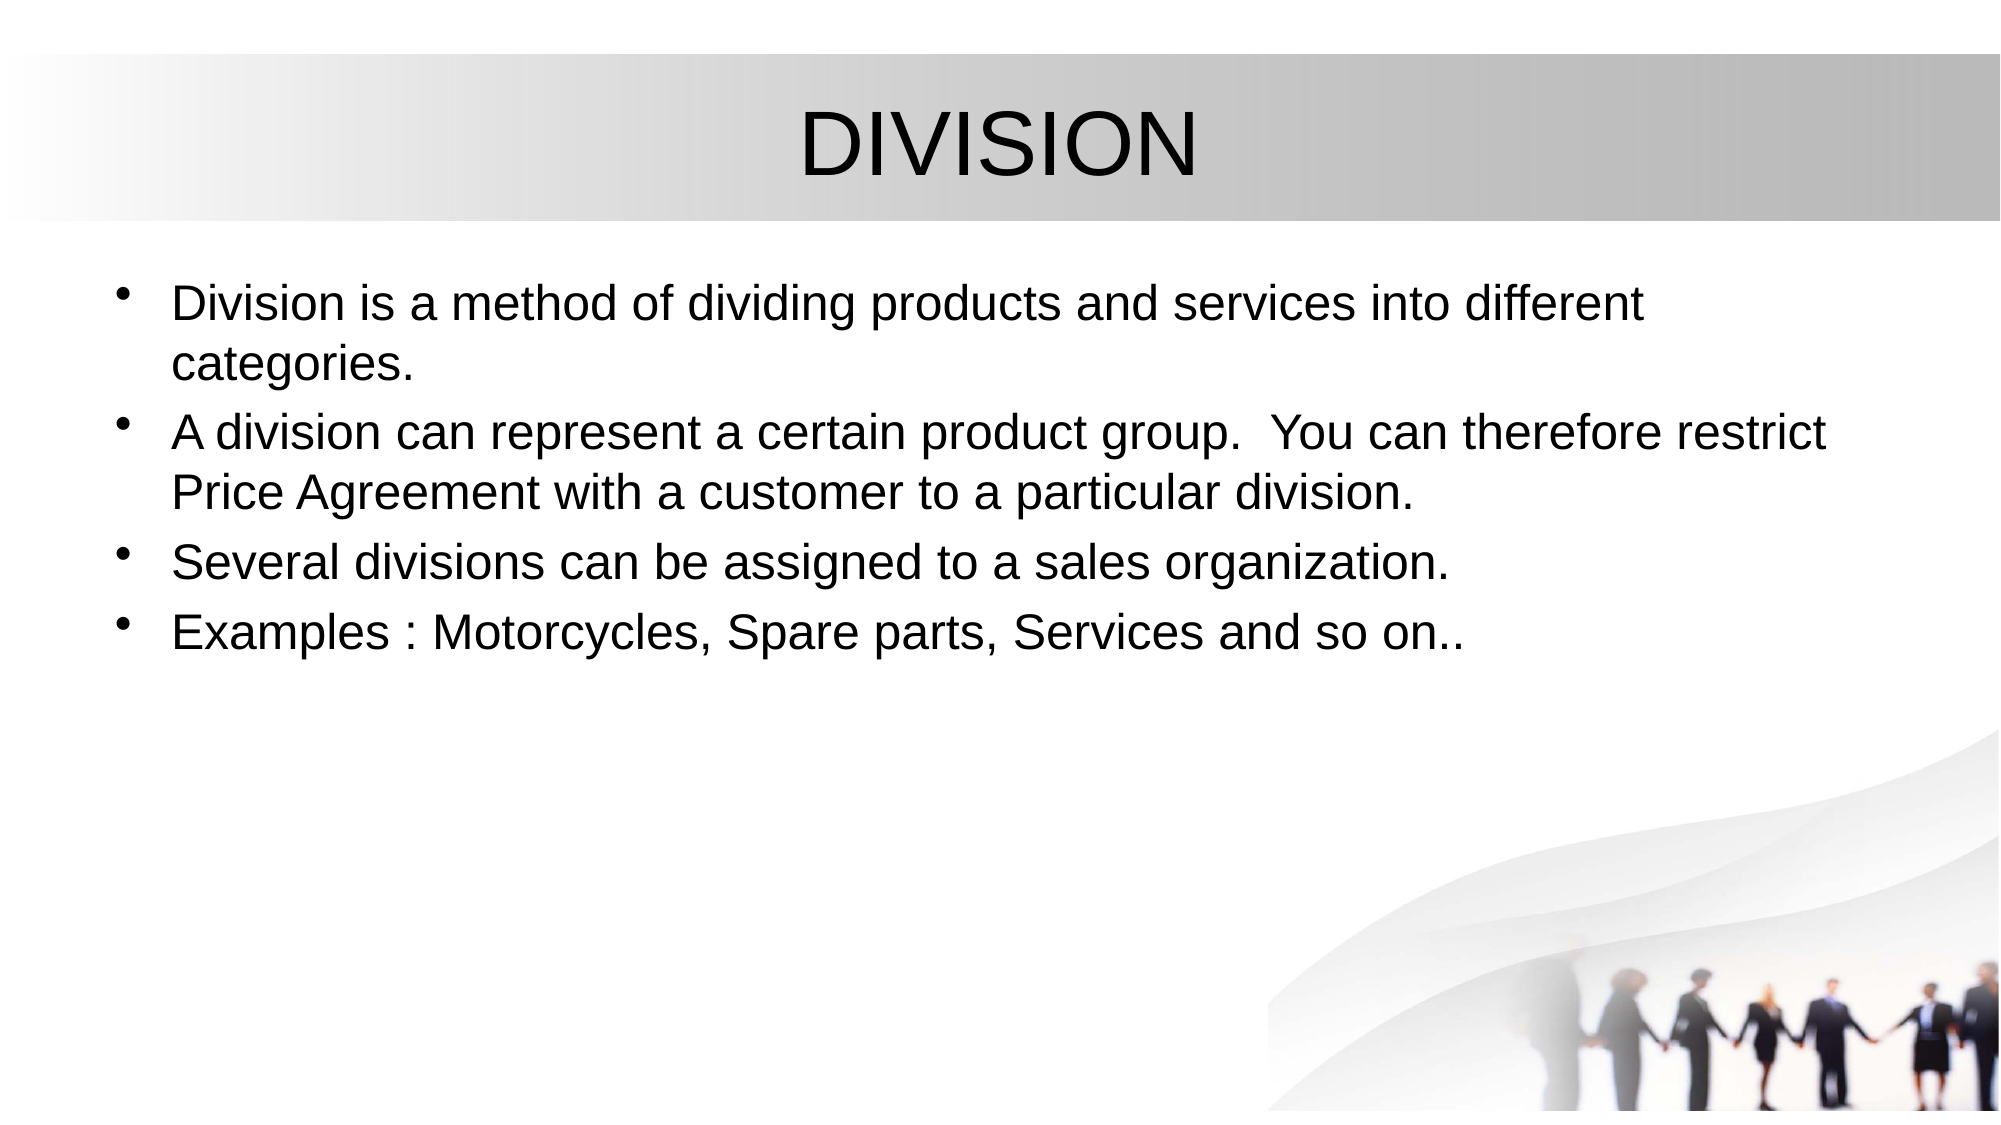

# DIVISION
Division is a method of dividing products and services into different categories.
A division can represent a certain product group.  You can therefore restrict Price Agreement with a customer to a particular division.
Several divisions can be assigned to a sales organization.
Examples : Motorcycles, Spare parts, Services and so on..